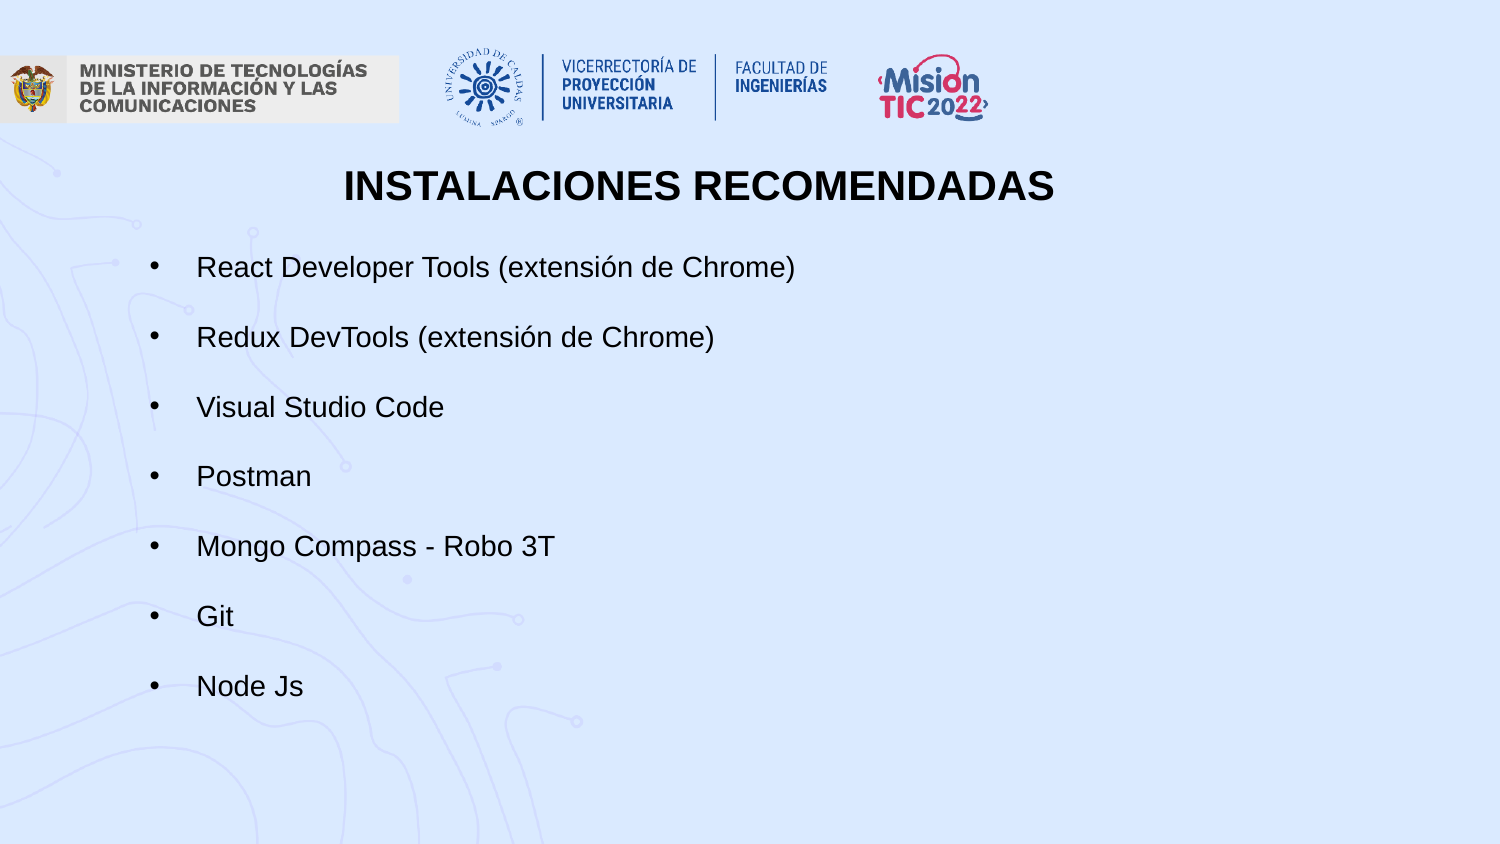

INSTALACIONES RECOMENDADAS
React Developer Tools (extensión de Chrome)

Redux DevTools (extensión de Chrome)

Visual Studio Code

Postman

Mongo Compass - Robo 3T

Git

Node Js